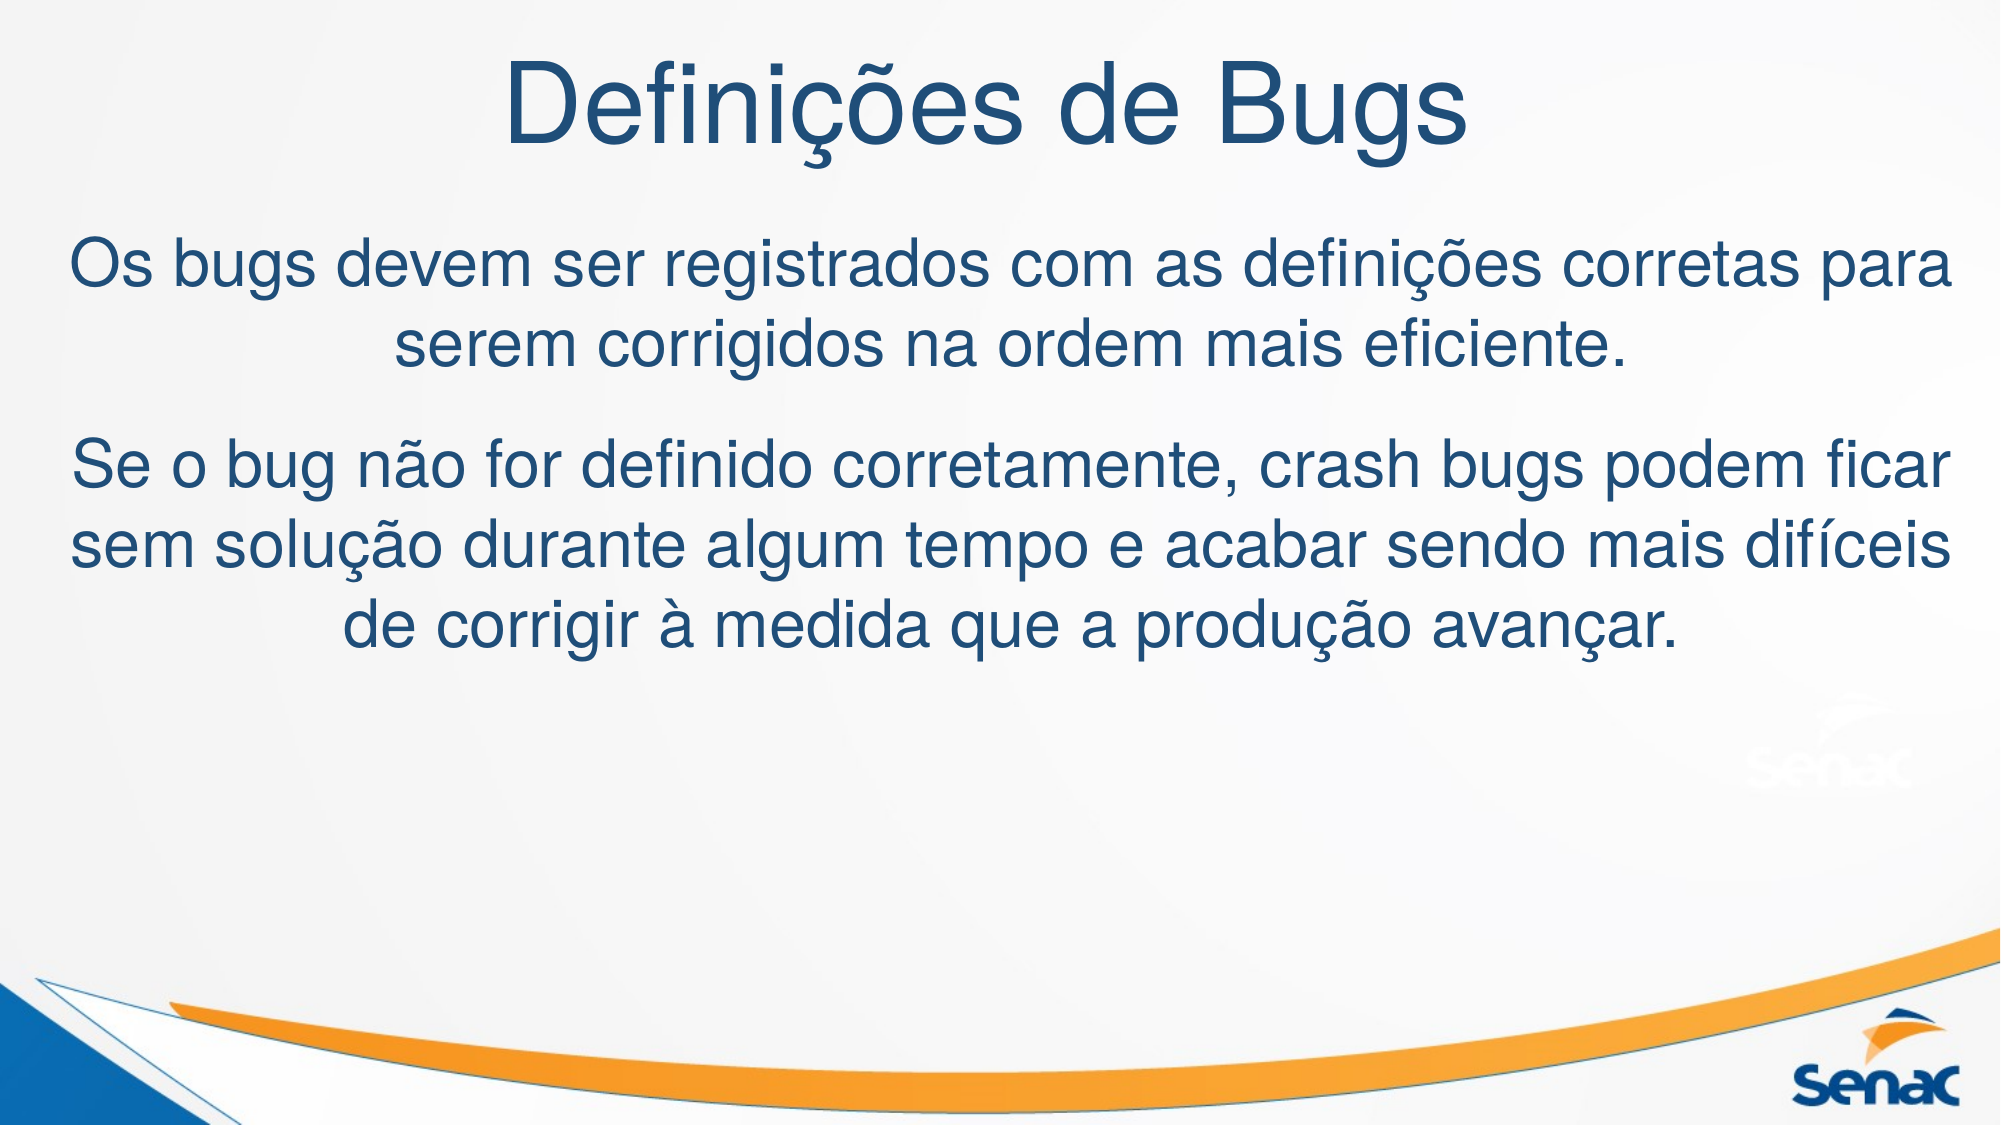

# Definições de Bugs
Os bugs devem ser registrados com as definições corretas para serem corrigidos na ordem mais eficiente.
Se o bug não for definido corretamente, crash bugs podem ficar sem solução durante algum tempo e acabar sendo mais difíceis de corrigir à medida que a produção avançar.